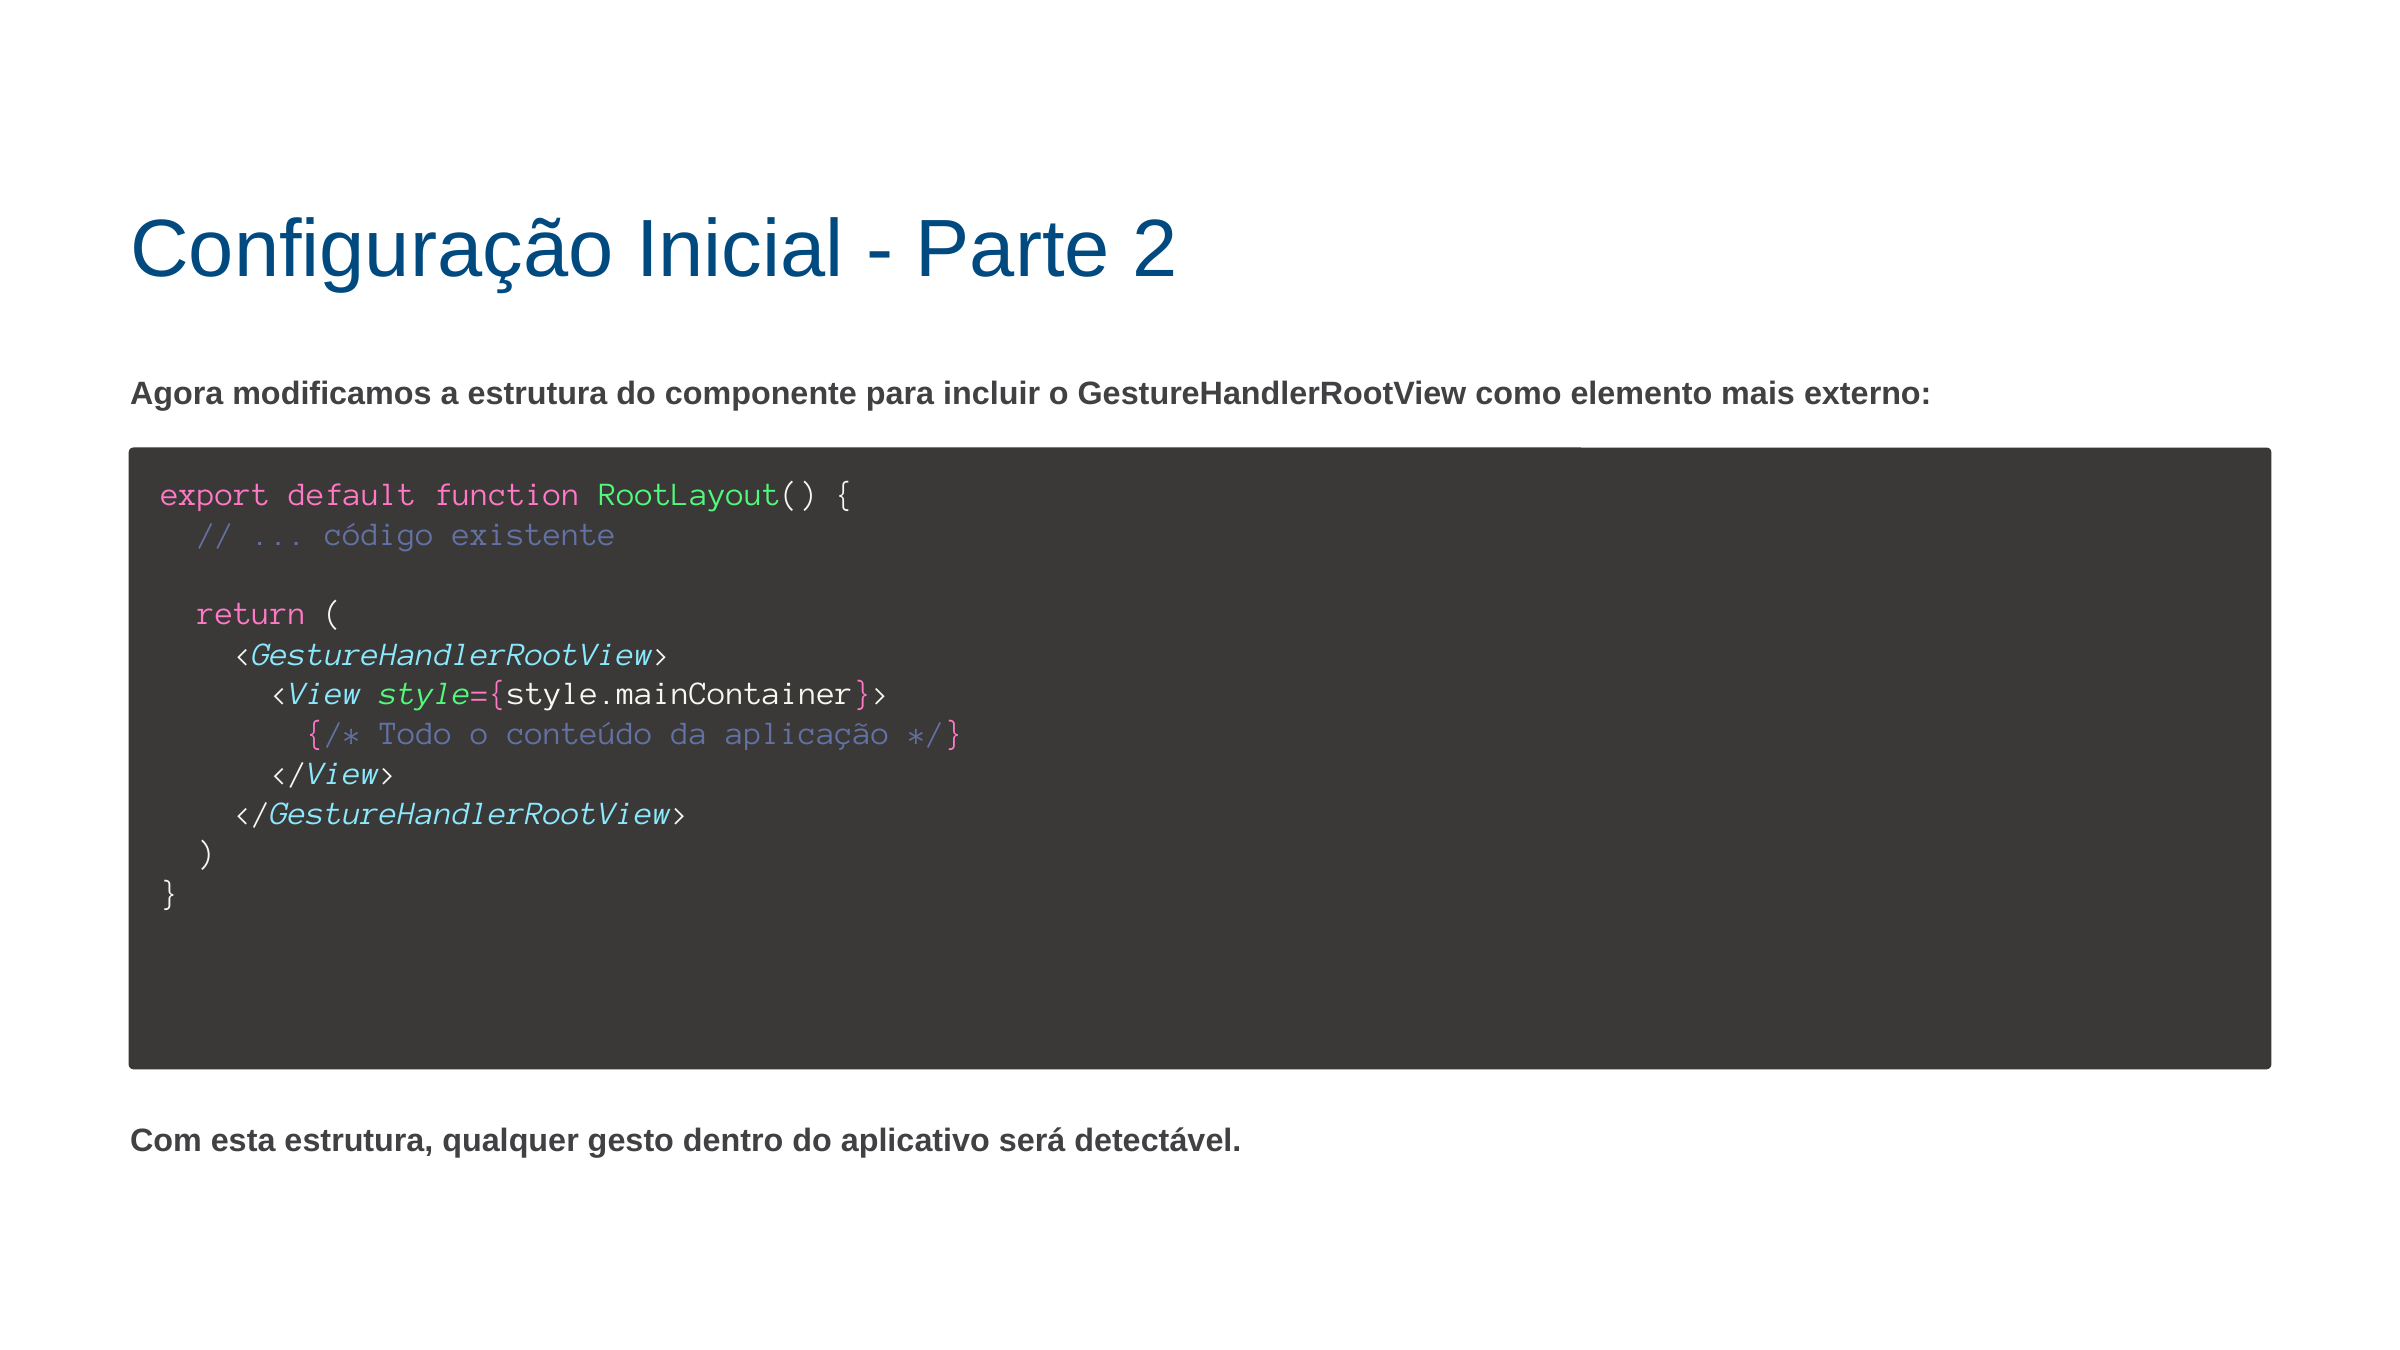

Configuração Inicial - Parte 2
Agora modificamos a estrutura do componente para incluir o GestureHandlerRootView como elemento mais externo:

export default function RootLayout() {
  // ... código existente
  return (
    <GestureHandlerRootView>
      <View style={style.mainContainer}>
        {/* Todo o conteúdo da aplicação */}
      </View>
    </GestureHandlerRootView>
  )
}
Com esta estrutura, qualquer gesto dentro do aplicativo será detectável.